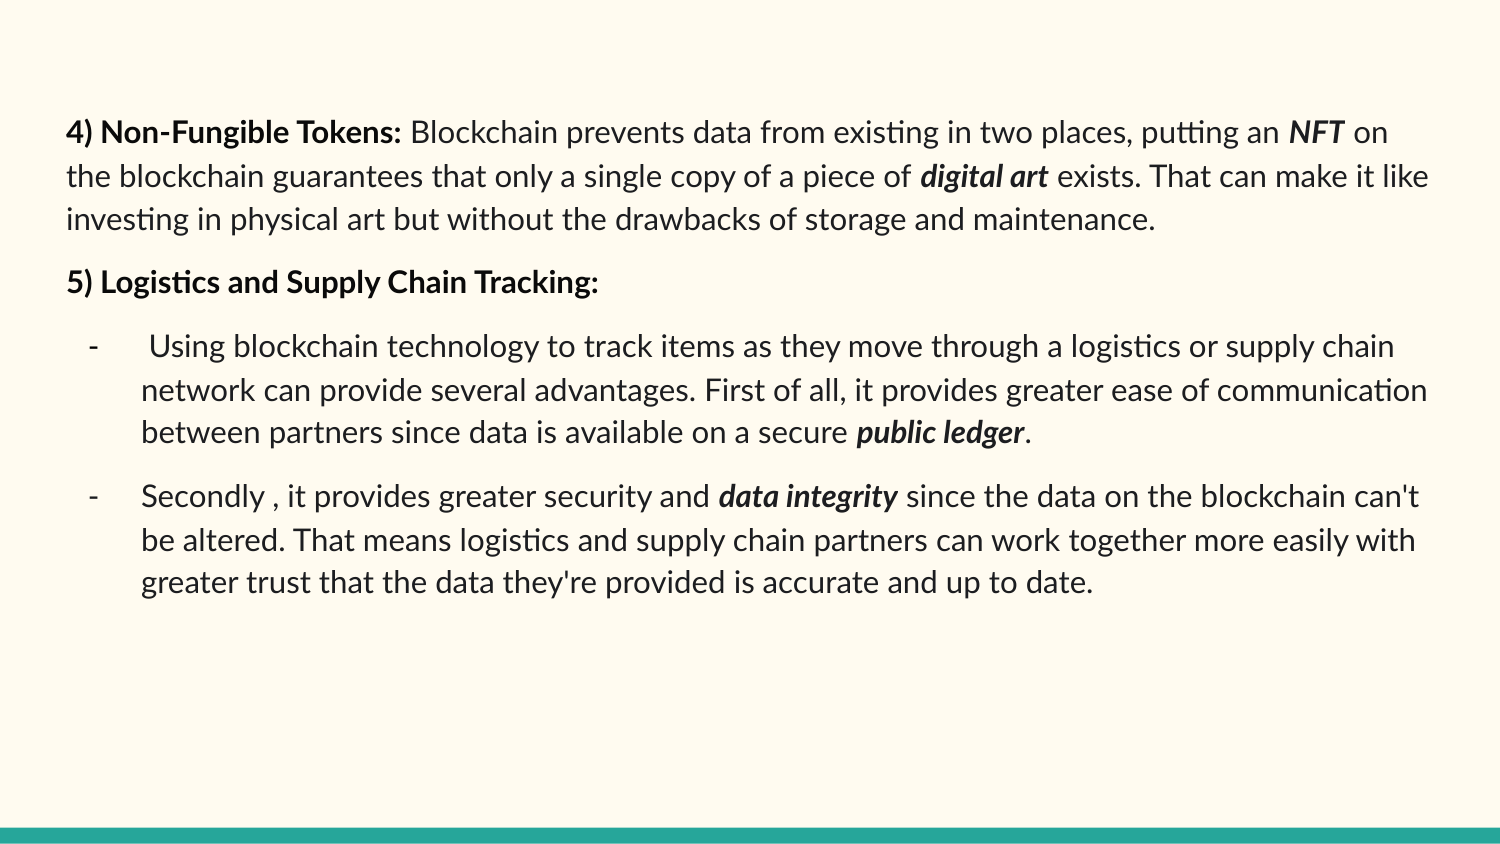

4) Non-Fungible Tokens: Blockchain prevents data from existing in two places, putting an NFT on the blockchain guarantees that only a single copy of a piece of digital art exists. That can make it like investing in physical art but without the drawbacks of storage and maintenance.
5) Logistics and Supply Chain Tracking:
 Using blockchain technology to track items as they move through a logistics or supply chain network can provide several advantages. First of all, it provides greater ease of communication between partners since data is available on a secure public ledger.
Secondly , it provides greater security and data integrity since the data on the blockchain can't be altered. That means logistics and supply chain partners can work together more easily with greater trust that the data they're provided is accurate and up to date.